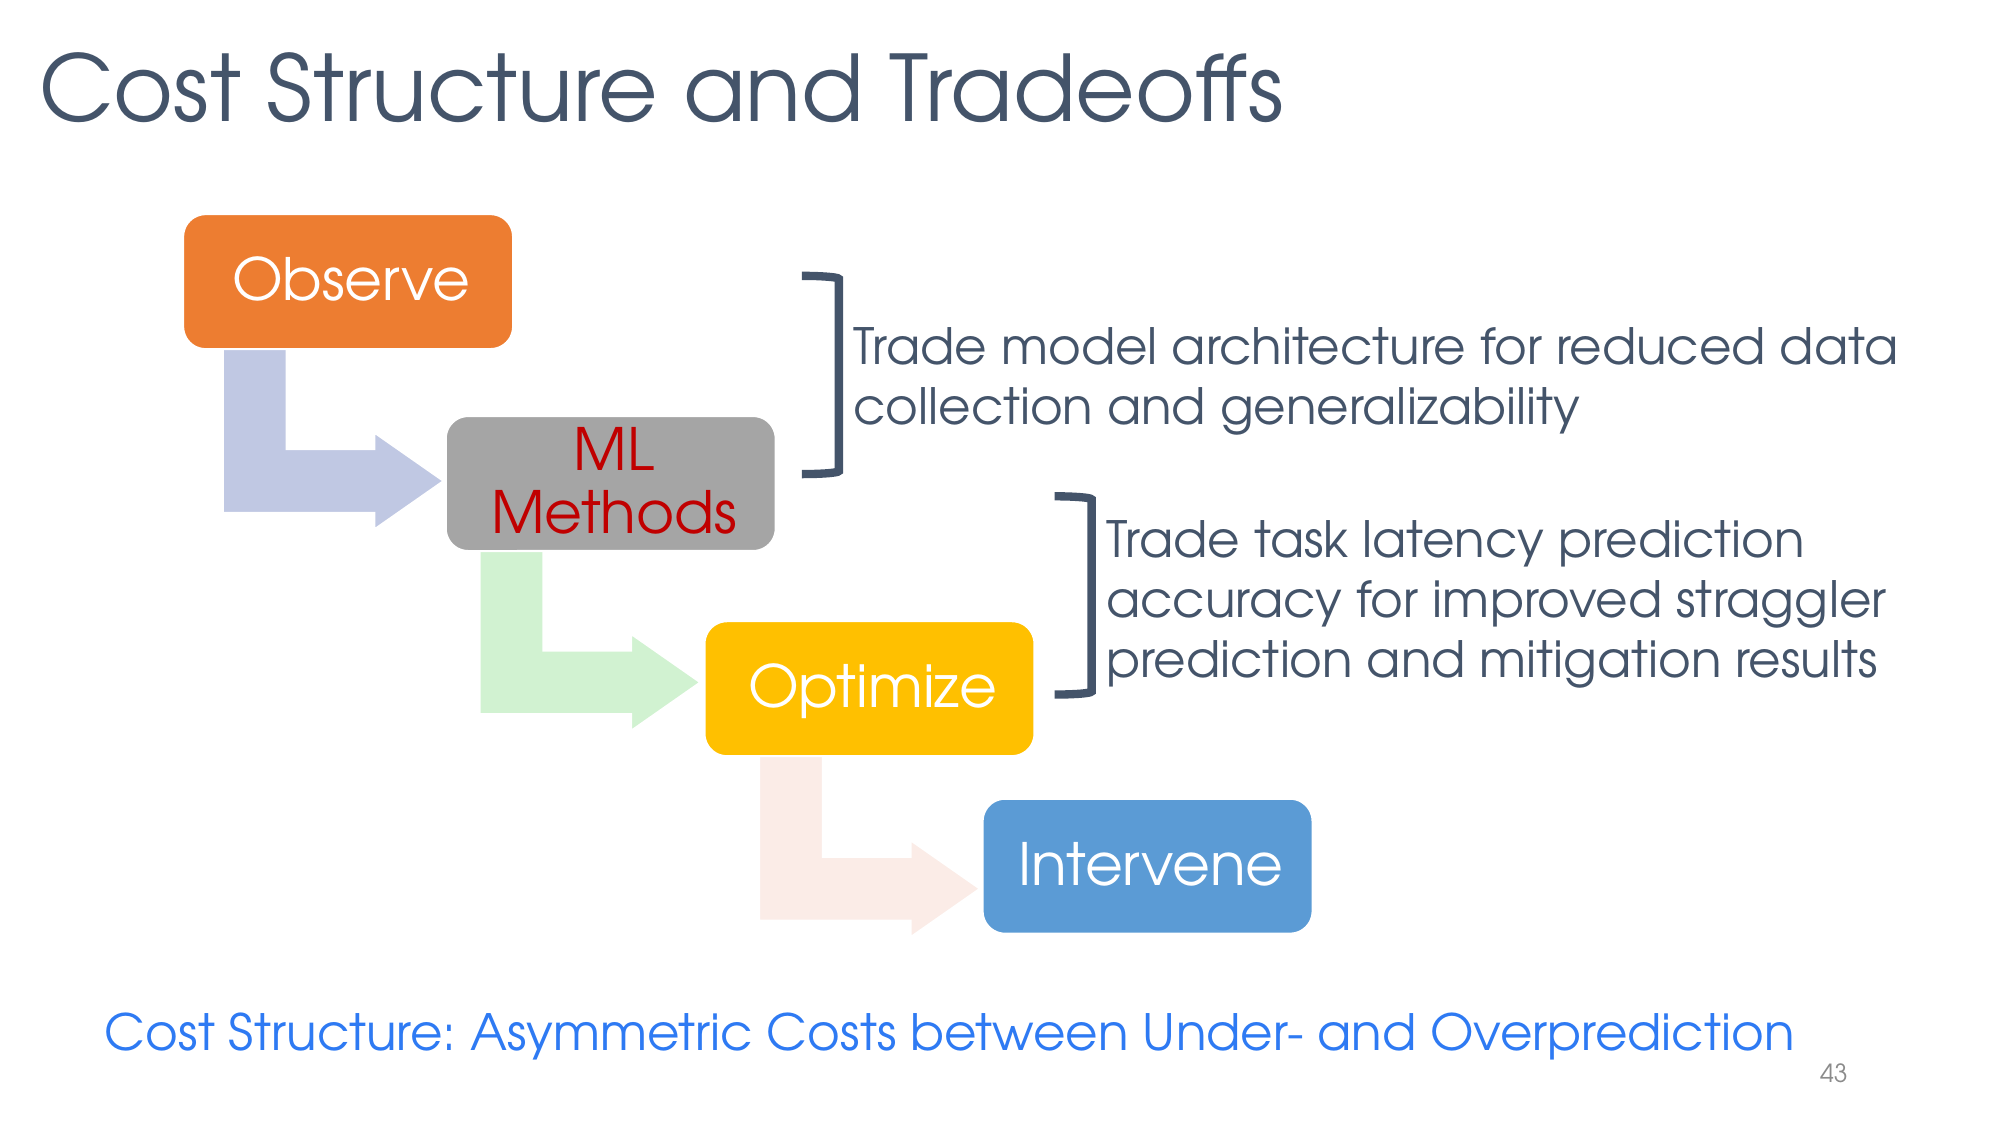

Cost Structure and Tradeoffs
Observe
ML Methods
Optimize
Intervene

Trade model architecture for reduced data collection and generalizability

Trade task latency prediction accuracy for improved straggler prediction and mitigation results
Cost Structure: Asymmetric Costs between Under- and Overprediction
43